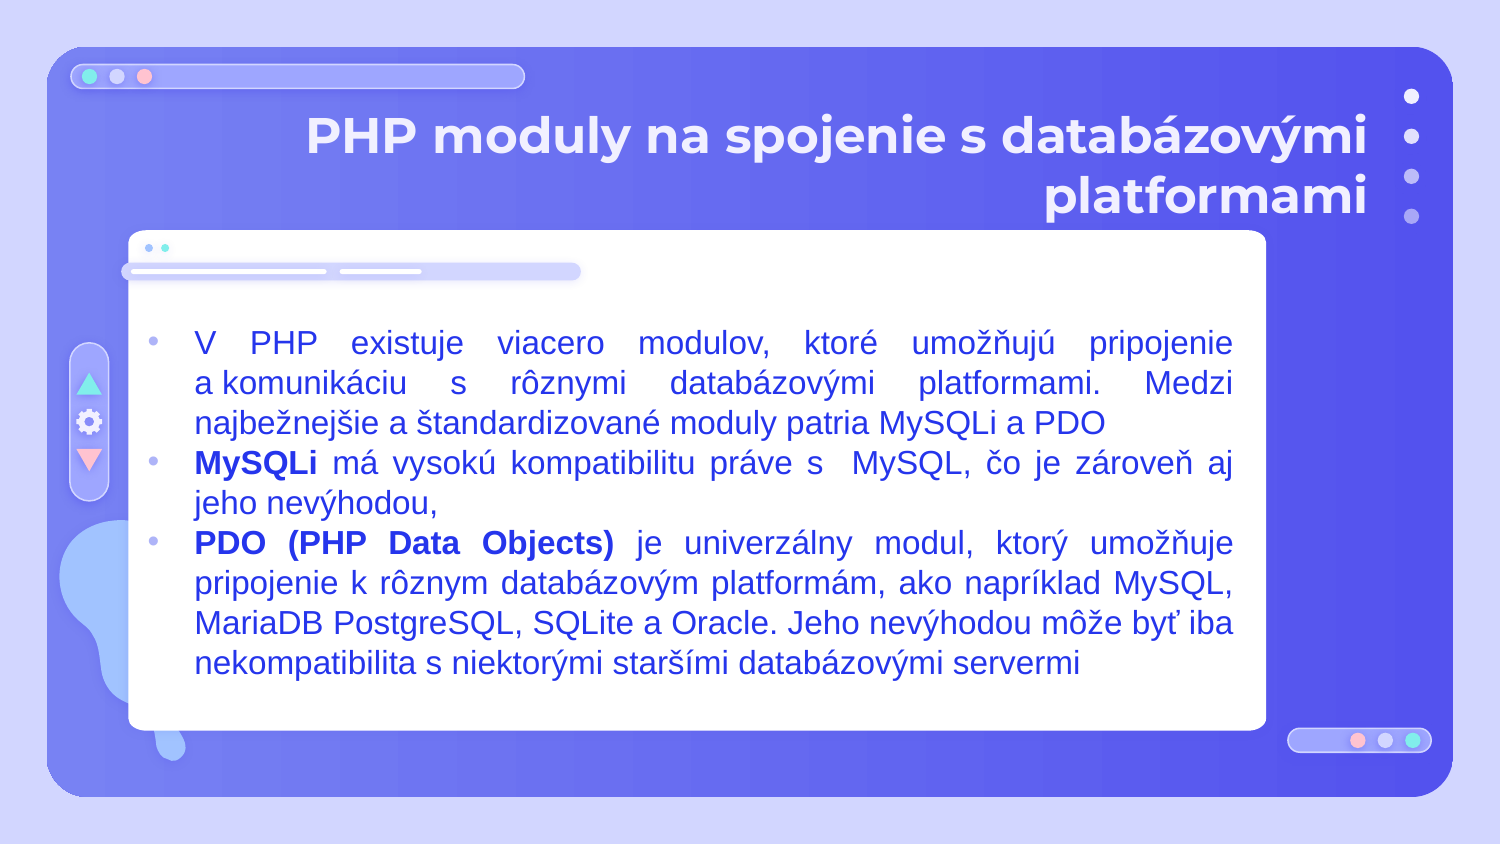

# PHP moduly na spojenie s databázovými platformami

V PHP existuje viacero modulov, ktoré umožňujú pripojenie a komunikáciu s rôznymi databázovými platformami. Medzi najbežnejšie a štandardizované moduly patria MySQLi a PDO
MySQLi má vysokú kompatibilitu práve s  MySQL, čo je zároveň aj jeho nevýhodou,
PDO (PHP Data Objects) je univerzálny modul, ktorý umožňuje pripojenie k rôznym databázovým platformám, ako napríklad MySQL, MariaDB PostgreSQL, SQLite a Oracle. Jeho nevýhodou môže byť iba nekompatibilita s niektorými staršími databázovými servermi